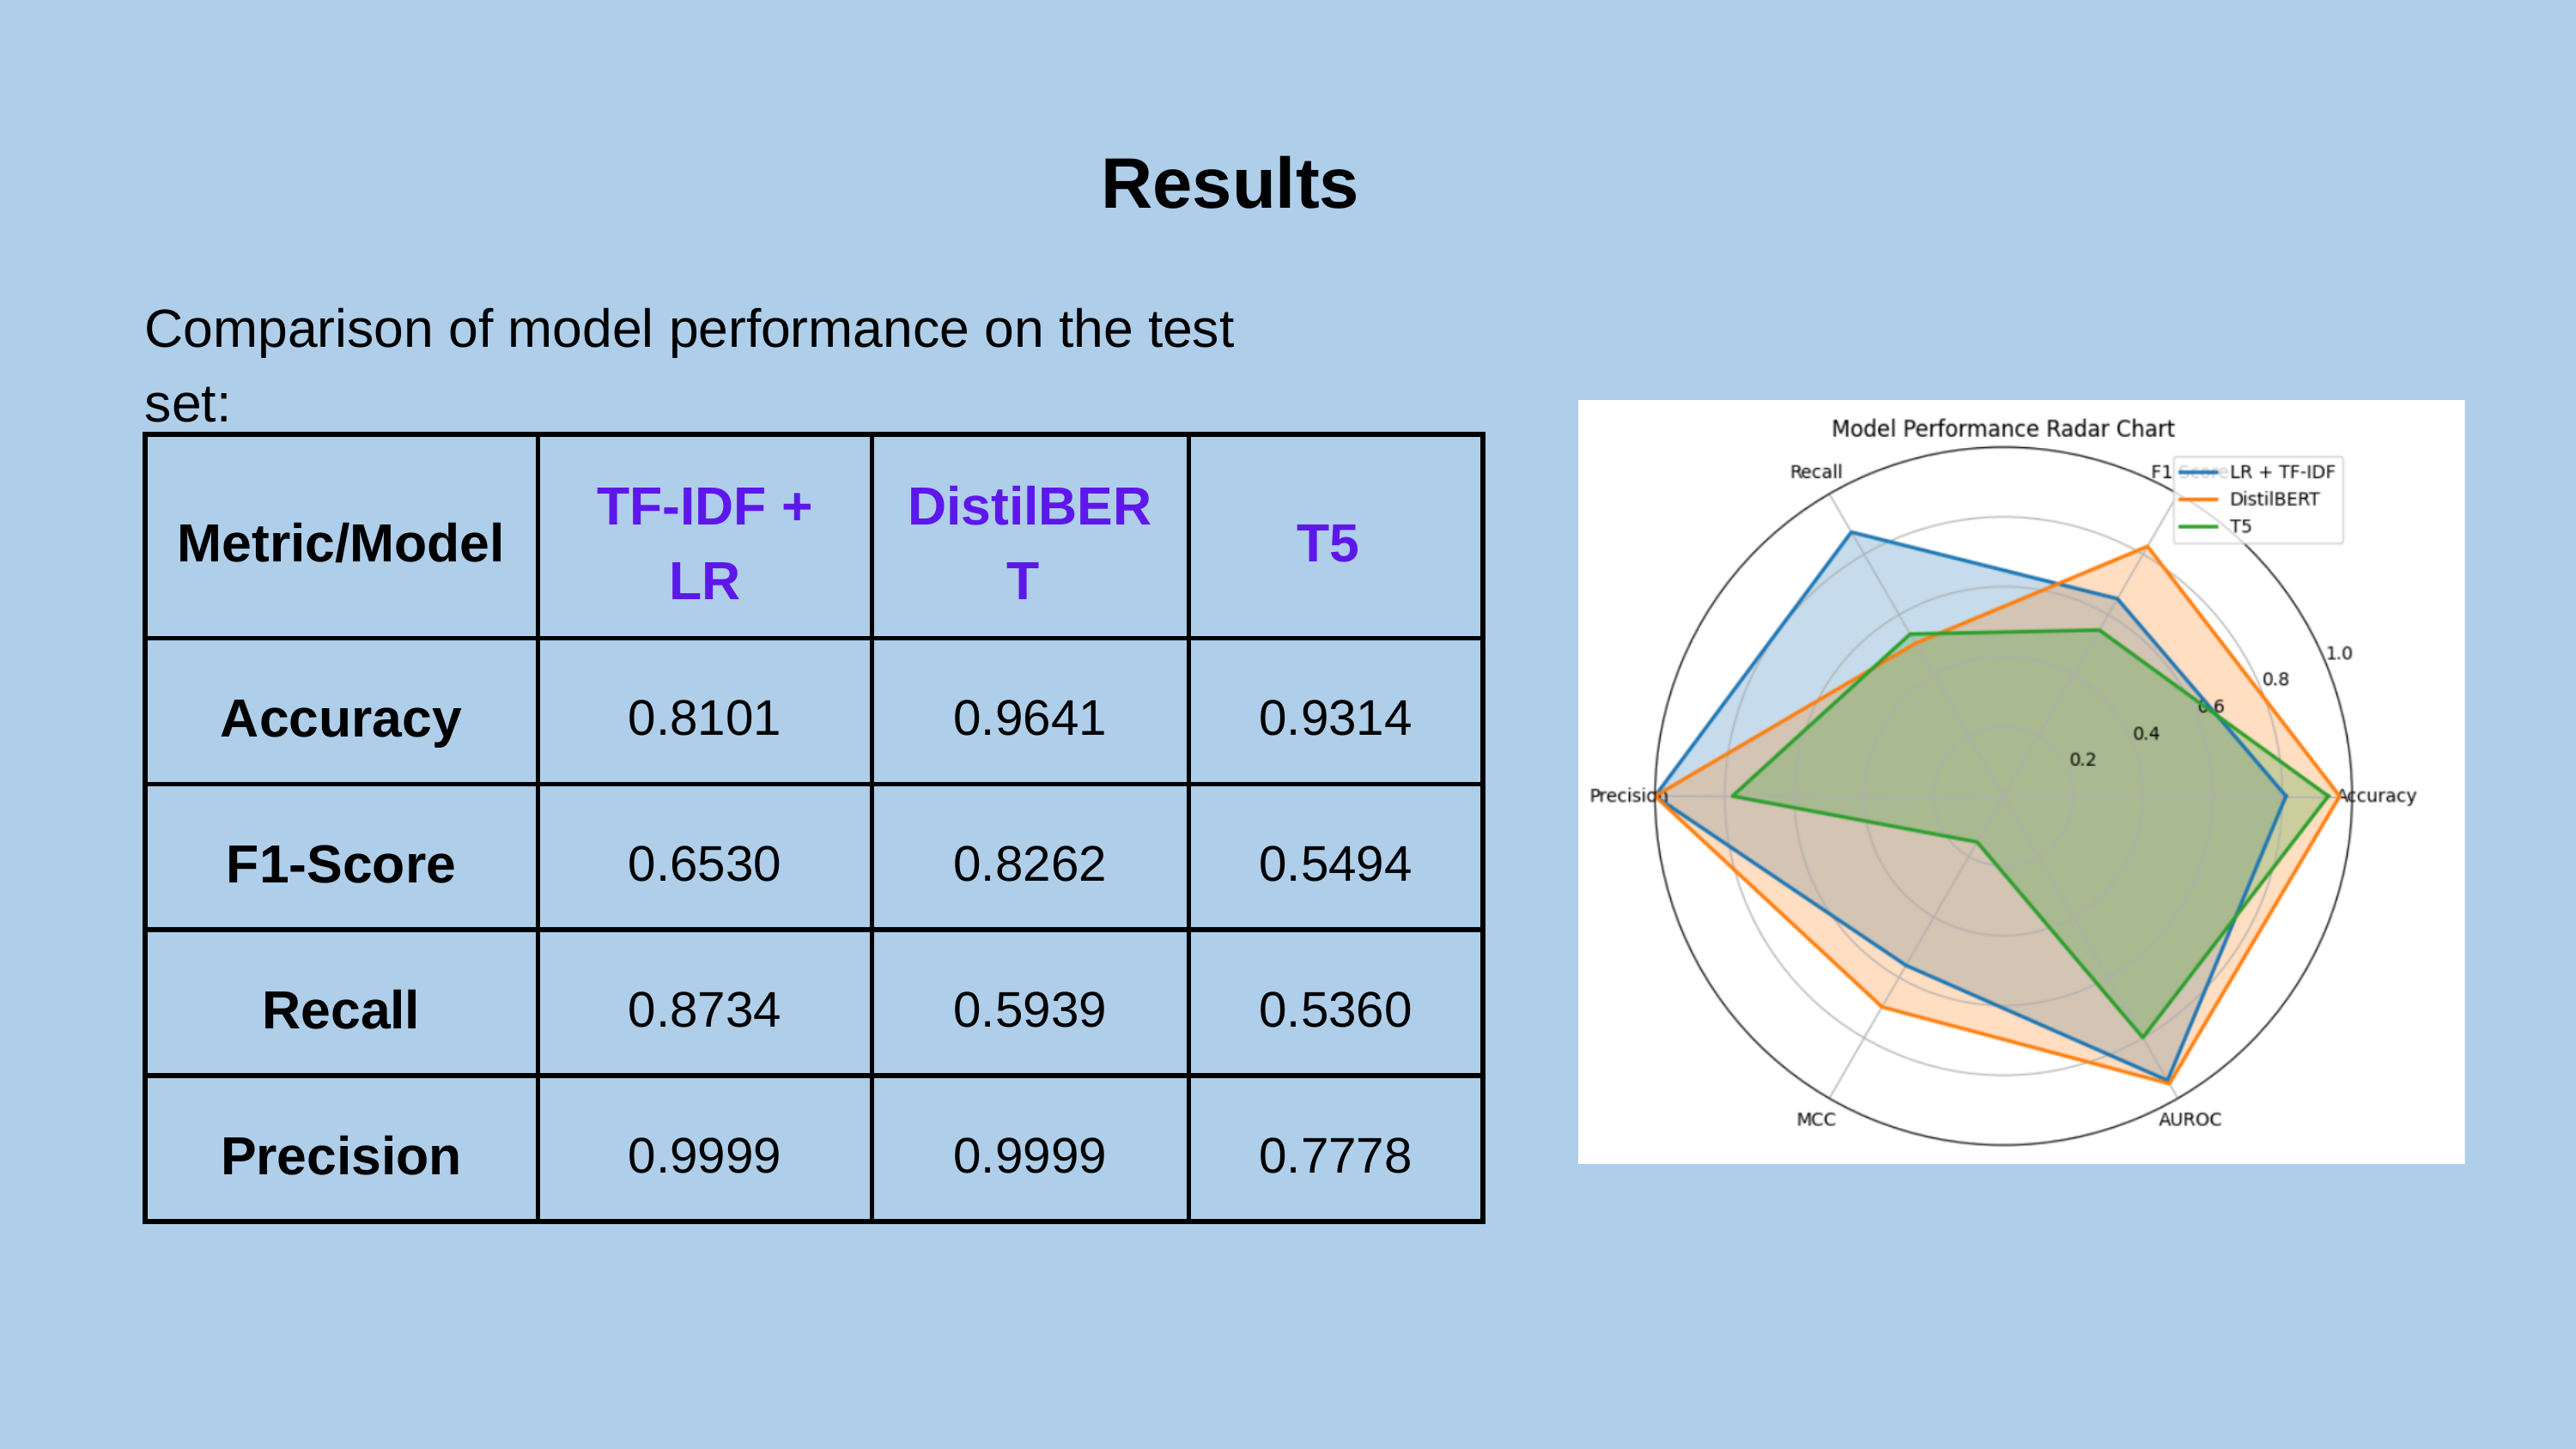

Results
Comparison of model performance on the test set:

| Metric/Model | TF-IDF + LR | DistilBERT | T5 |
| --- | --- | --- | --- |
| Accuracy | 0.8101 | 0.9641 | 0.9314 |
| F1-Score | 0.6530 | 0.8262 | 0.5494 |
| Recall | 0.8734 | 0.5939 | 0.5360 |
| Precision | 0.9999 | 0.9999 | 0.7778 |